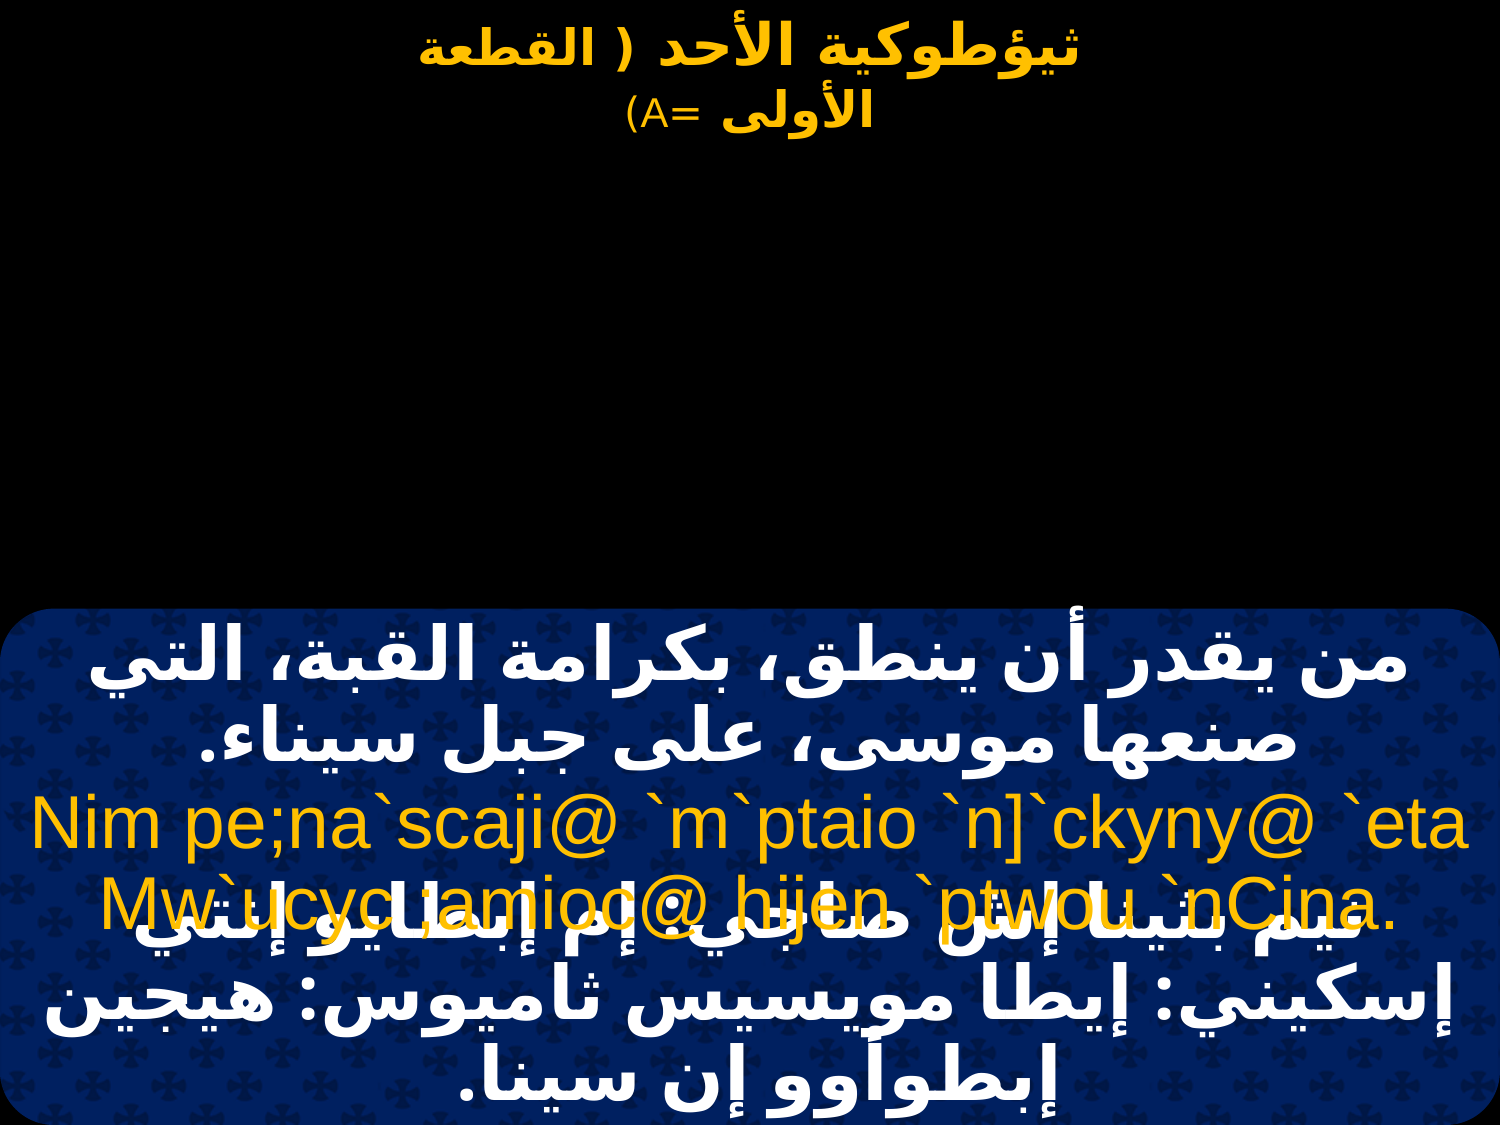

من يقدر أن ينطق، بكرامة القبة، التي صنعها موسى، على جبل سيناء.
Nim pe;na`scaji@ `m`ptaio `n]`ckyny@ `eta Mw`ucyc ;amioc@ hijen `ptwou `nCina.
نيم بثينا إش صاجي: إم إبطايو إنتي إسكيني: إيطا مويسيس ثاميوس: هيجين إبطوأوو إن سينا.